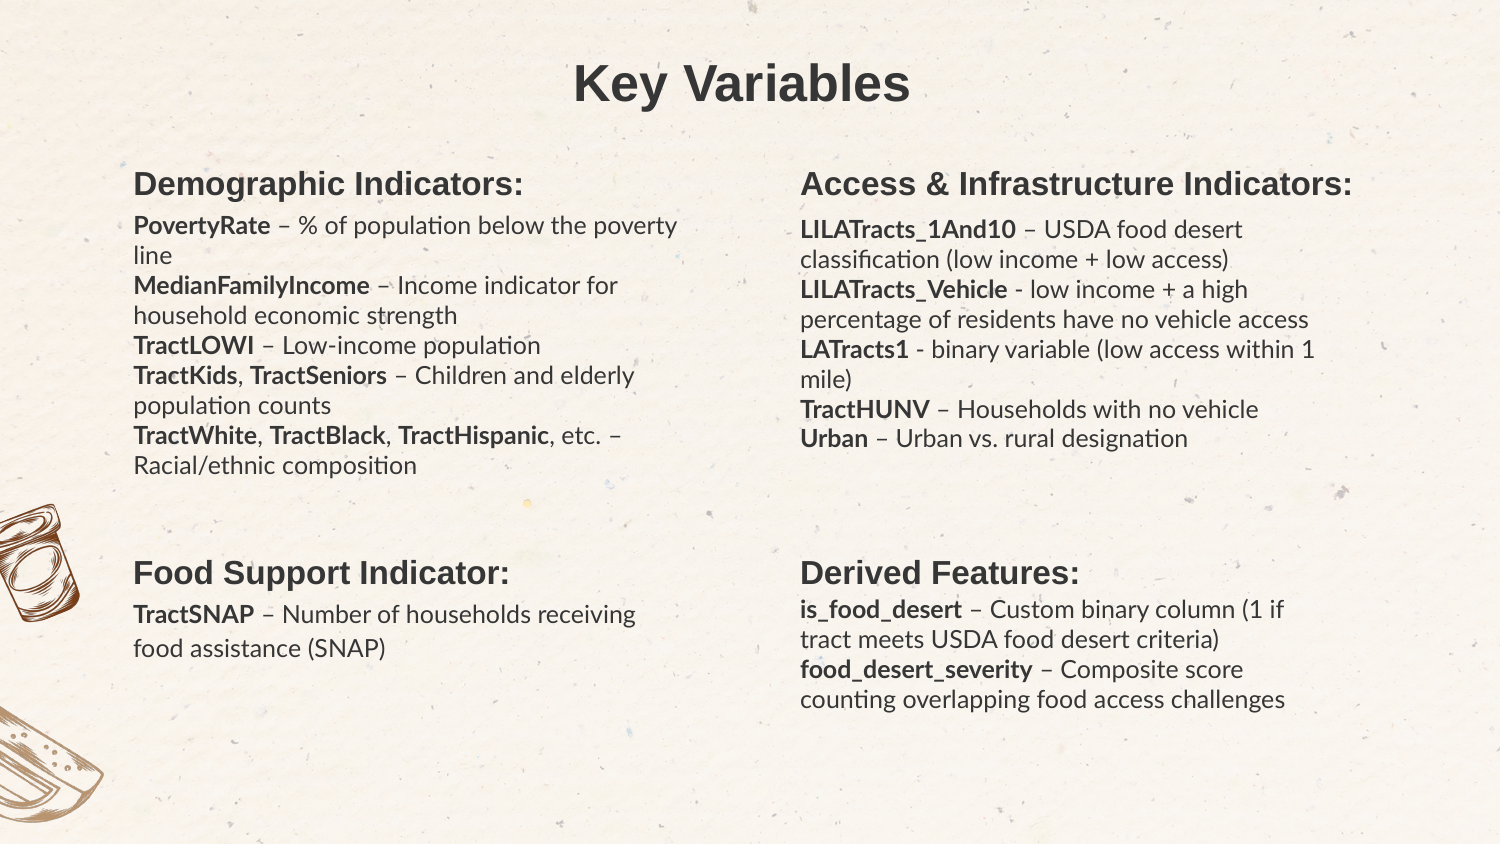

# Key Variables
Demographic Indicators:
Access & Infrastructure Indicators:
PovertyRate – % of population below the poverty line
MedianFamilyIncome – Income indicator for household economic strength
TractLOWI – Low-income population
TractKids, TractSeniors – Children and elderly population counts
TractWhite, TractBlack, TractHispanic, etc. – Racial/ethnic composition

LILATracts_1And10 – USDA food desert classification (low income + low access)
LILATracts_Vehicle - low income + a high percentage of residents have no vehicle access
LATracts1 - binary variable (low access within 1 mile)
TractHUNV – Households with no vehicle
Urban – Urban vs. rural designation

Food Support Indicator:
Derived Features:
TractSNAP – Number of households receiving food assistance (SNAP)

is_food_desert – Custom binary column (1 if tract meets USDA food desert criteria)
food_desert_severity – Composite score counting overlapping food access challenges